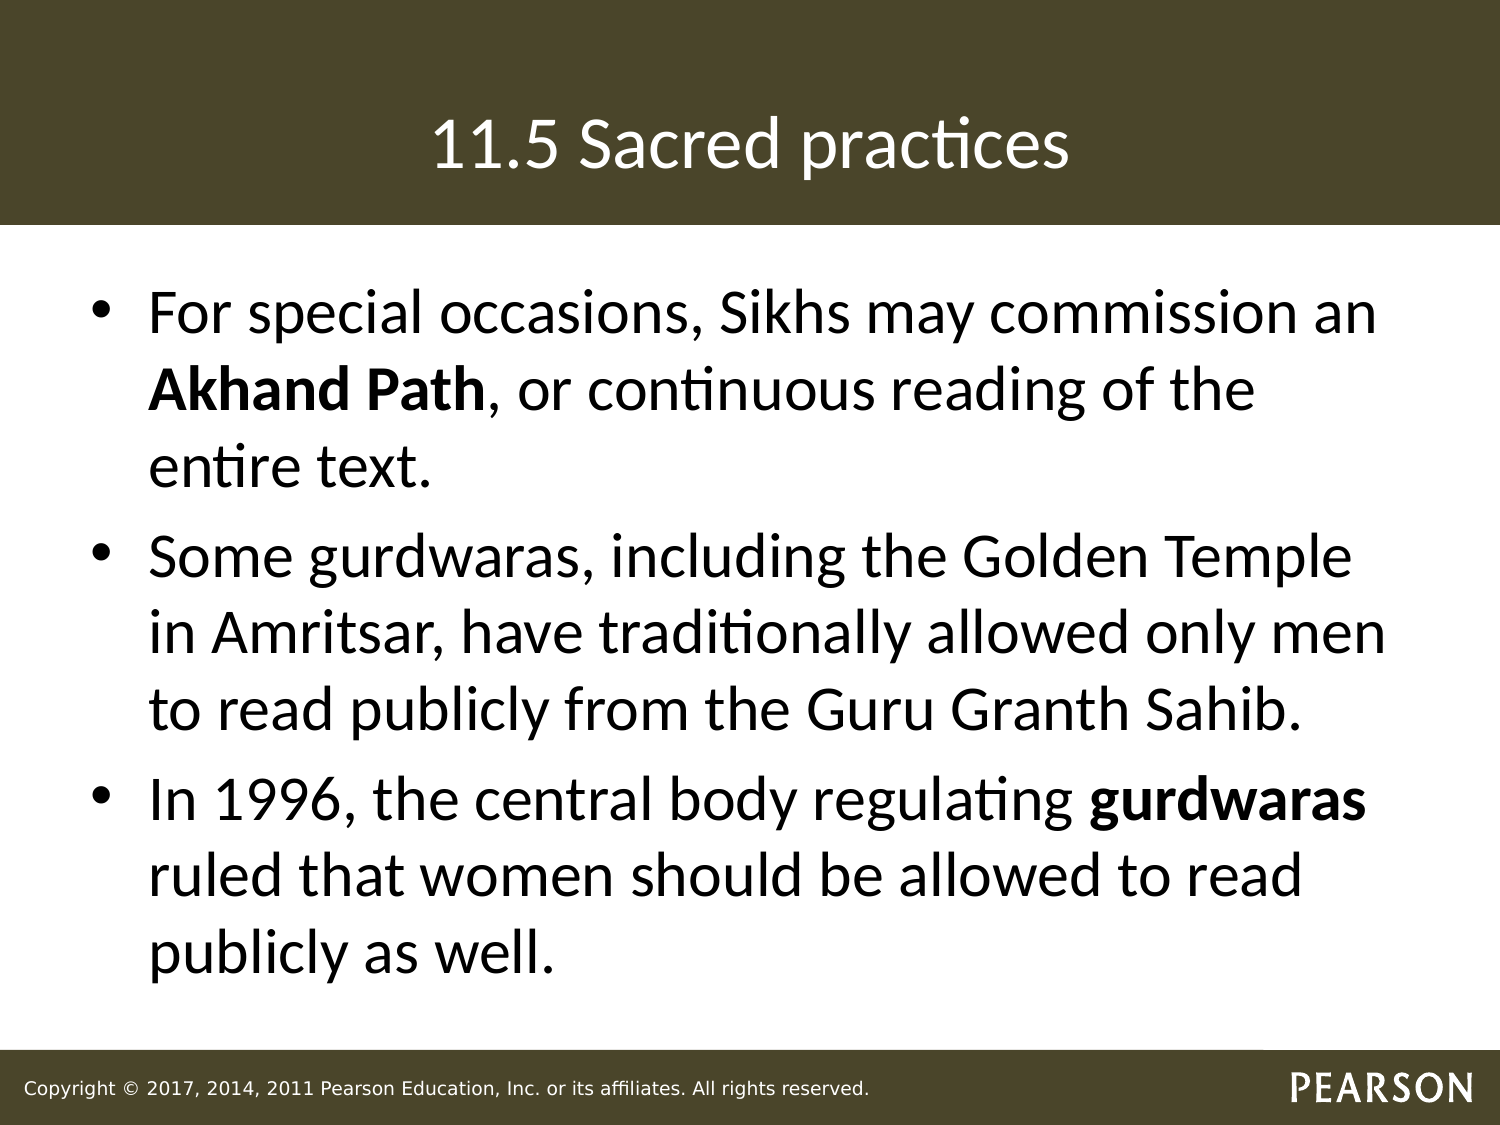

# 11.5 Sacred practices
For special occasions, Sikhs may commission an Akhand Path, or continuous reading of the entire text.
Some gurdwaras, including the Golden Temple in Amritsar, have traditionally allowed only men to read publicly from the Guru Granth Sahib.
In 1996, the central body regulating gurdwaras ruled that women should be allowed to read publicly as well.